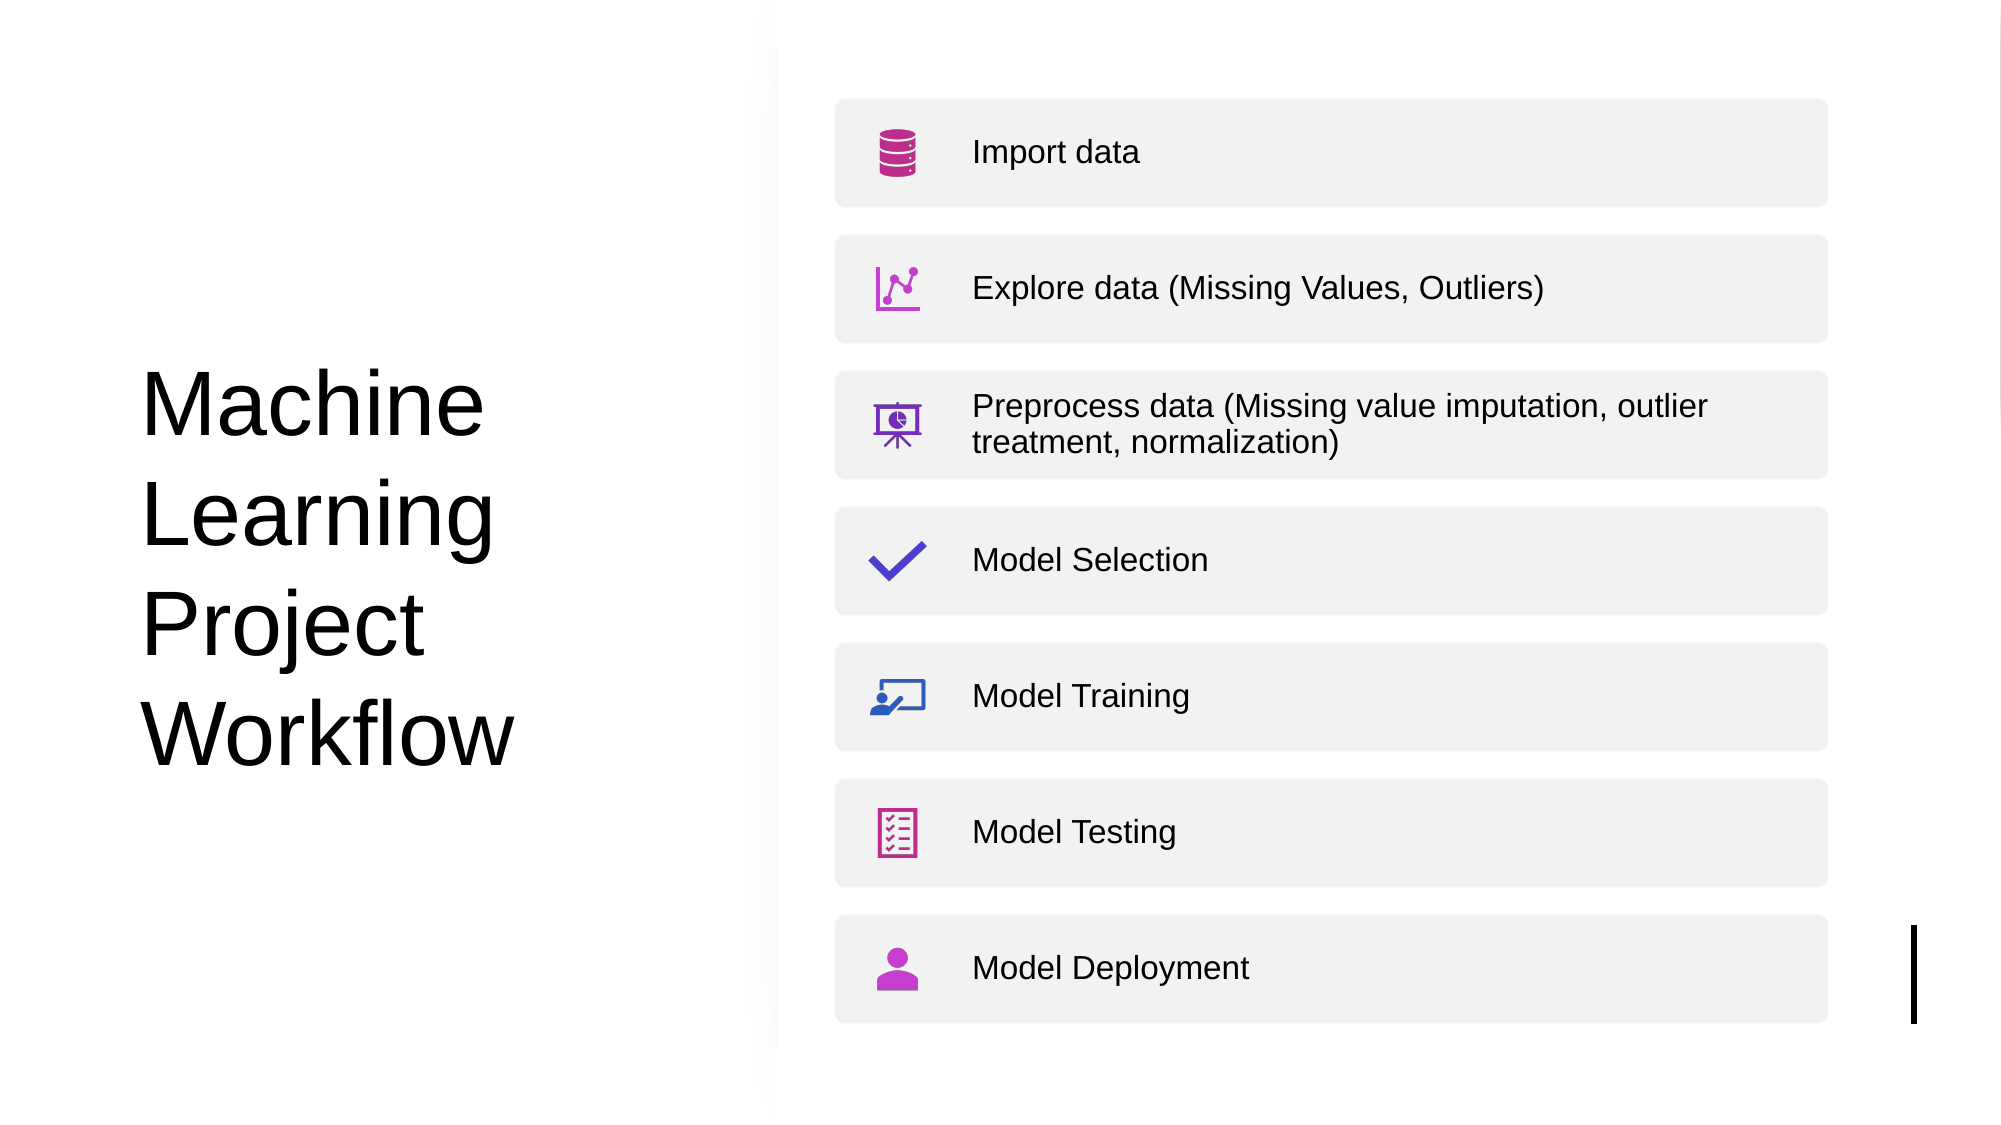

Import data
Explore data (Missing Values, Outliers)
Preprocess data (Missing value imputation, outlier treatment, normalization)
Model Selection
Model Training
Model Testing
Model Deployment
# Machine Learning Project Workflow